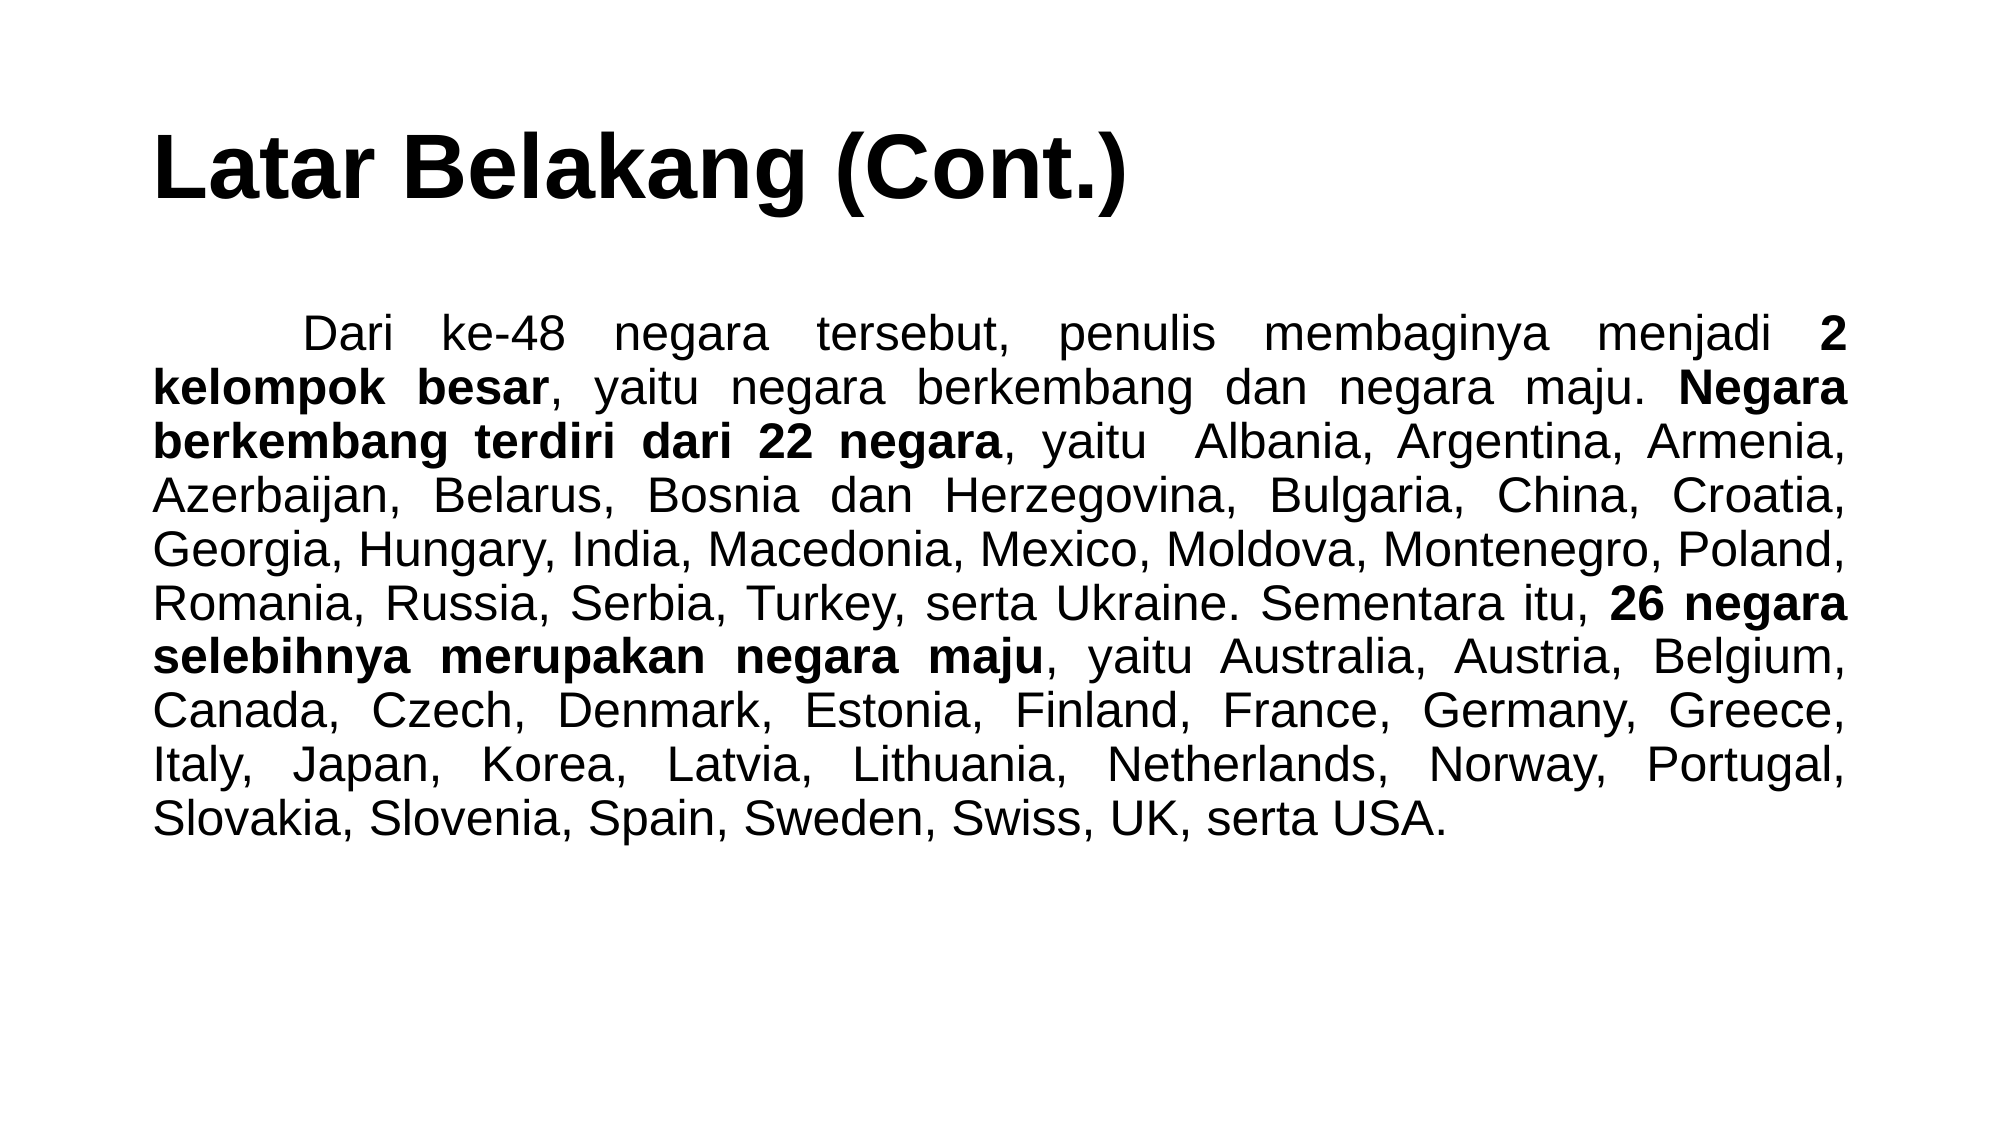

# Latar Belakang (Cont.)
	Dari ke-48 negara tersebut, penulis membaginya menjadi 2 kelompok besar, yaitu negara berkembang dan negara maju. Negara berkembang terdiri dari 22 negara, yaitu  Albania, Argentina, Armenia, Azerbaijan, Belarus, Bosnia dan Herzegovina, Bulgaria, China, Croatia, Georgia, Hungary, India, Macedonia, Mexico, Moldova, Montenegro, Poland, Romania, Russia, Serbia, Turkey, serta Ukraine. Sementara itu, 26 negara selebihnya merupakan negara maju, yaitu Australia, Austria, Belgium, Canada, Czech, Denmark, Estonia, Finland, France, Germany, Greece, Italy, Japan, Korea, Latvia, Lithuania, Netherlands, Norway, Portugal, Slovakia, Slovenia, Spain, Sweden, Swiss, UK, serta USA.